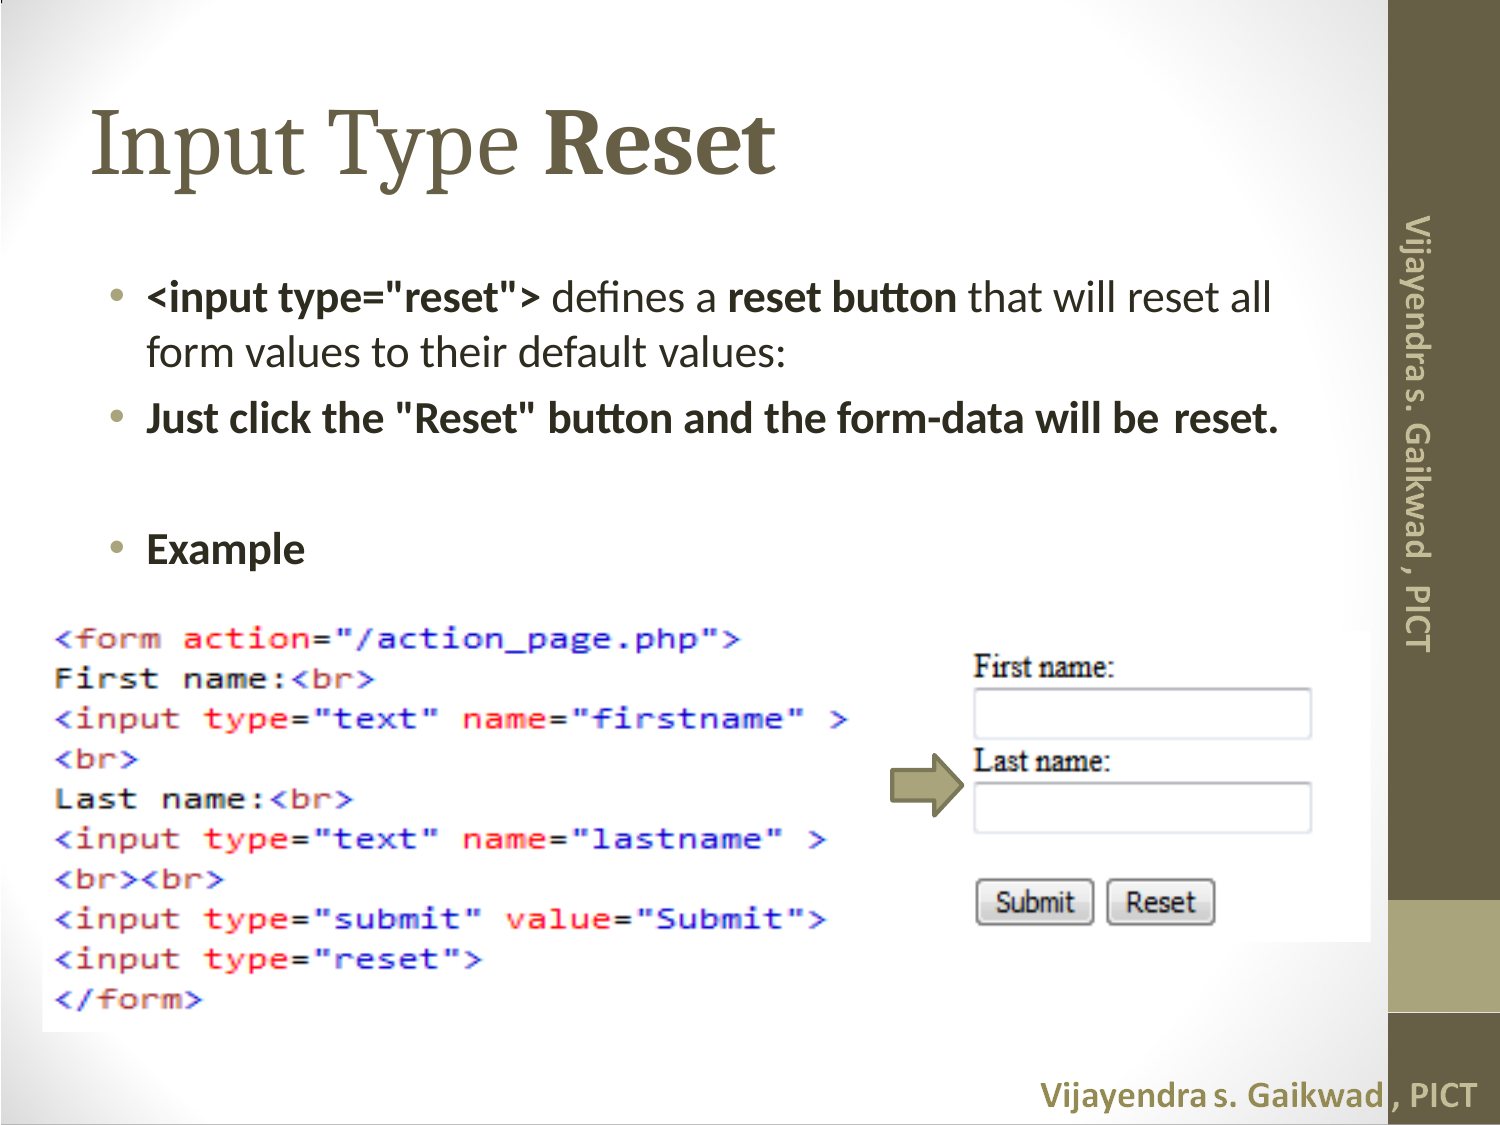

# Input Type Reset
<input type="reset"> defines a reset button that will reset all  form values to their default values:
Just click the "Reset" button and the form-data will be reset.

Example